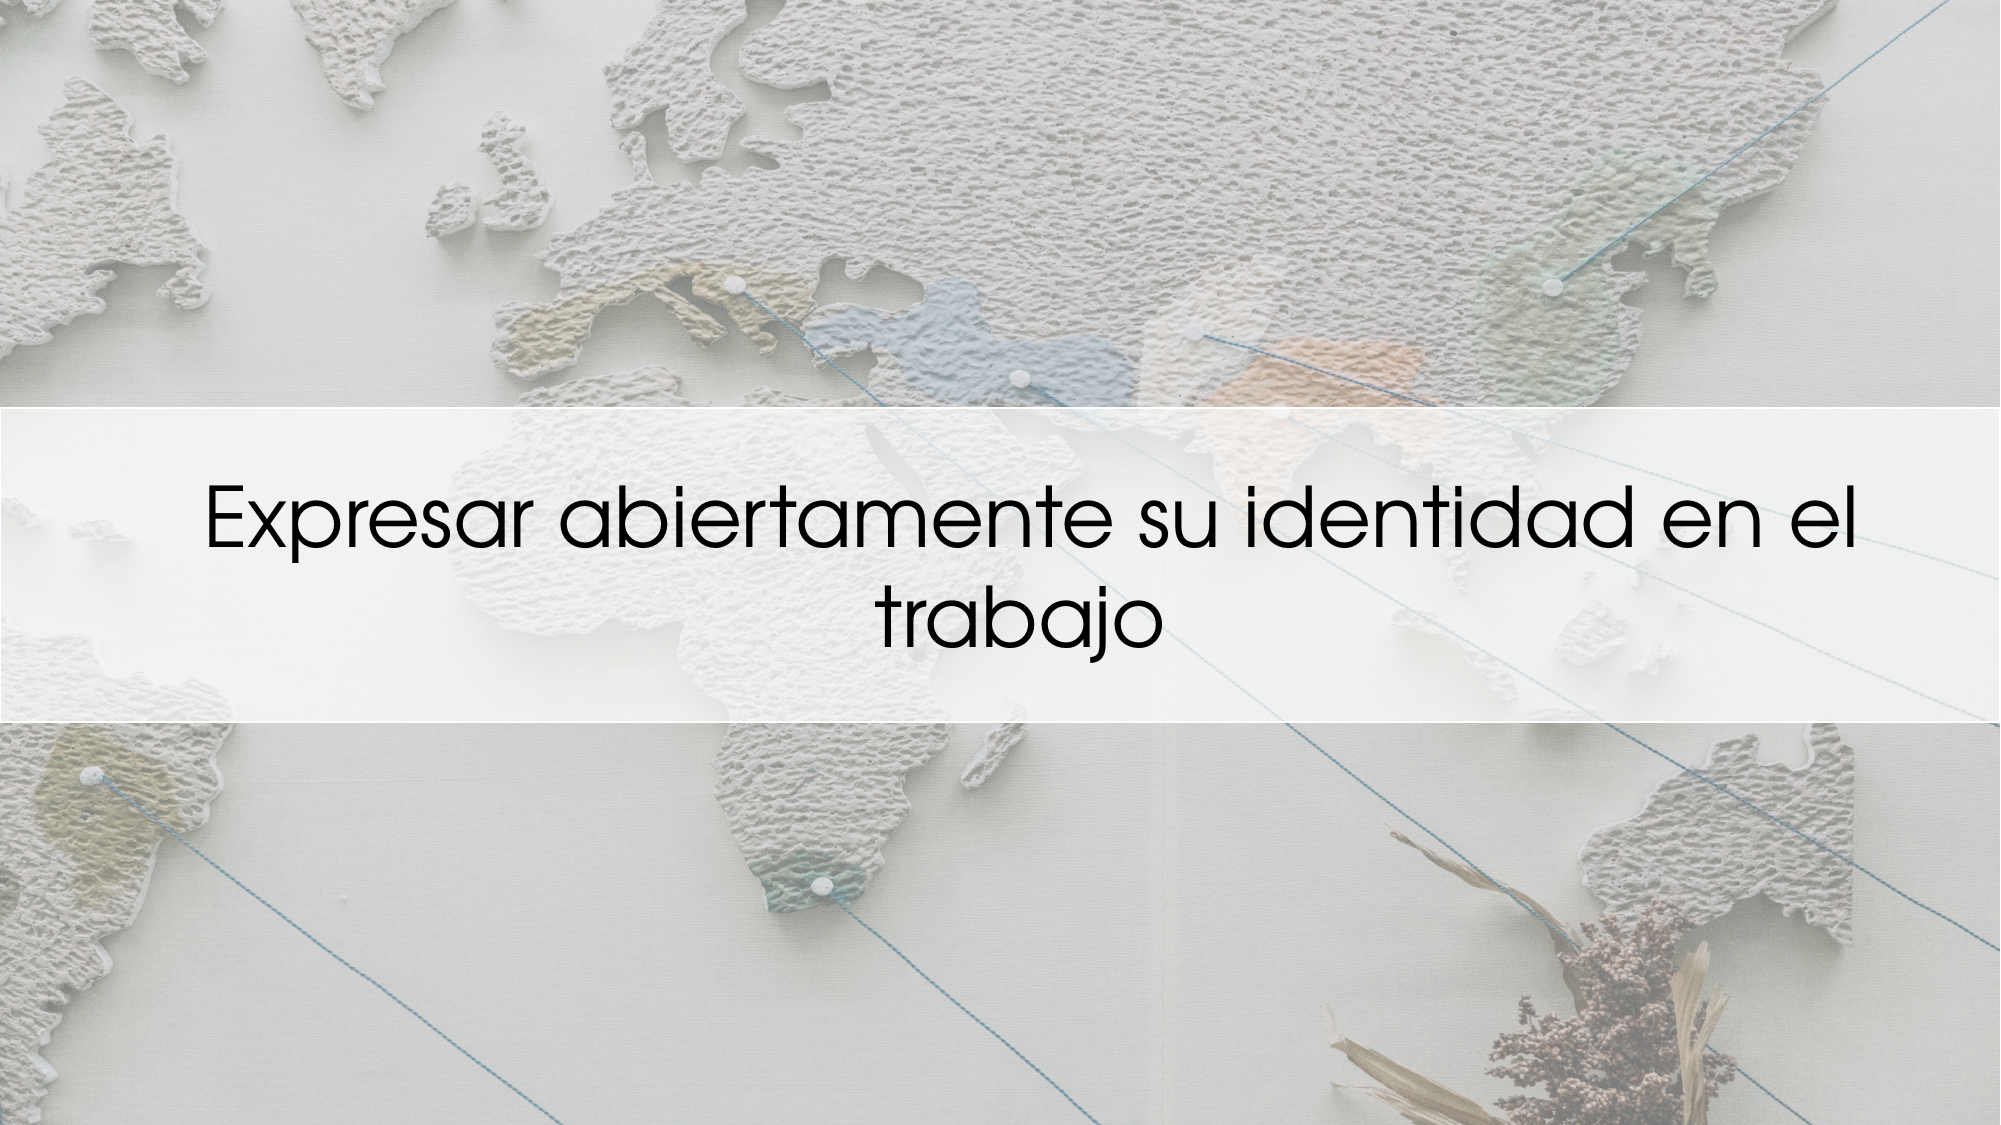

Expresar abiertamente su identidad en el trabajo